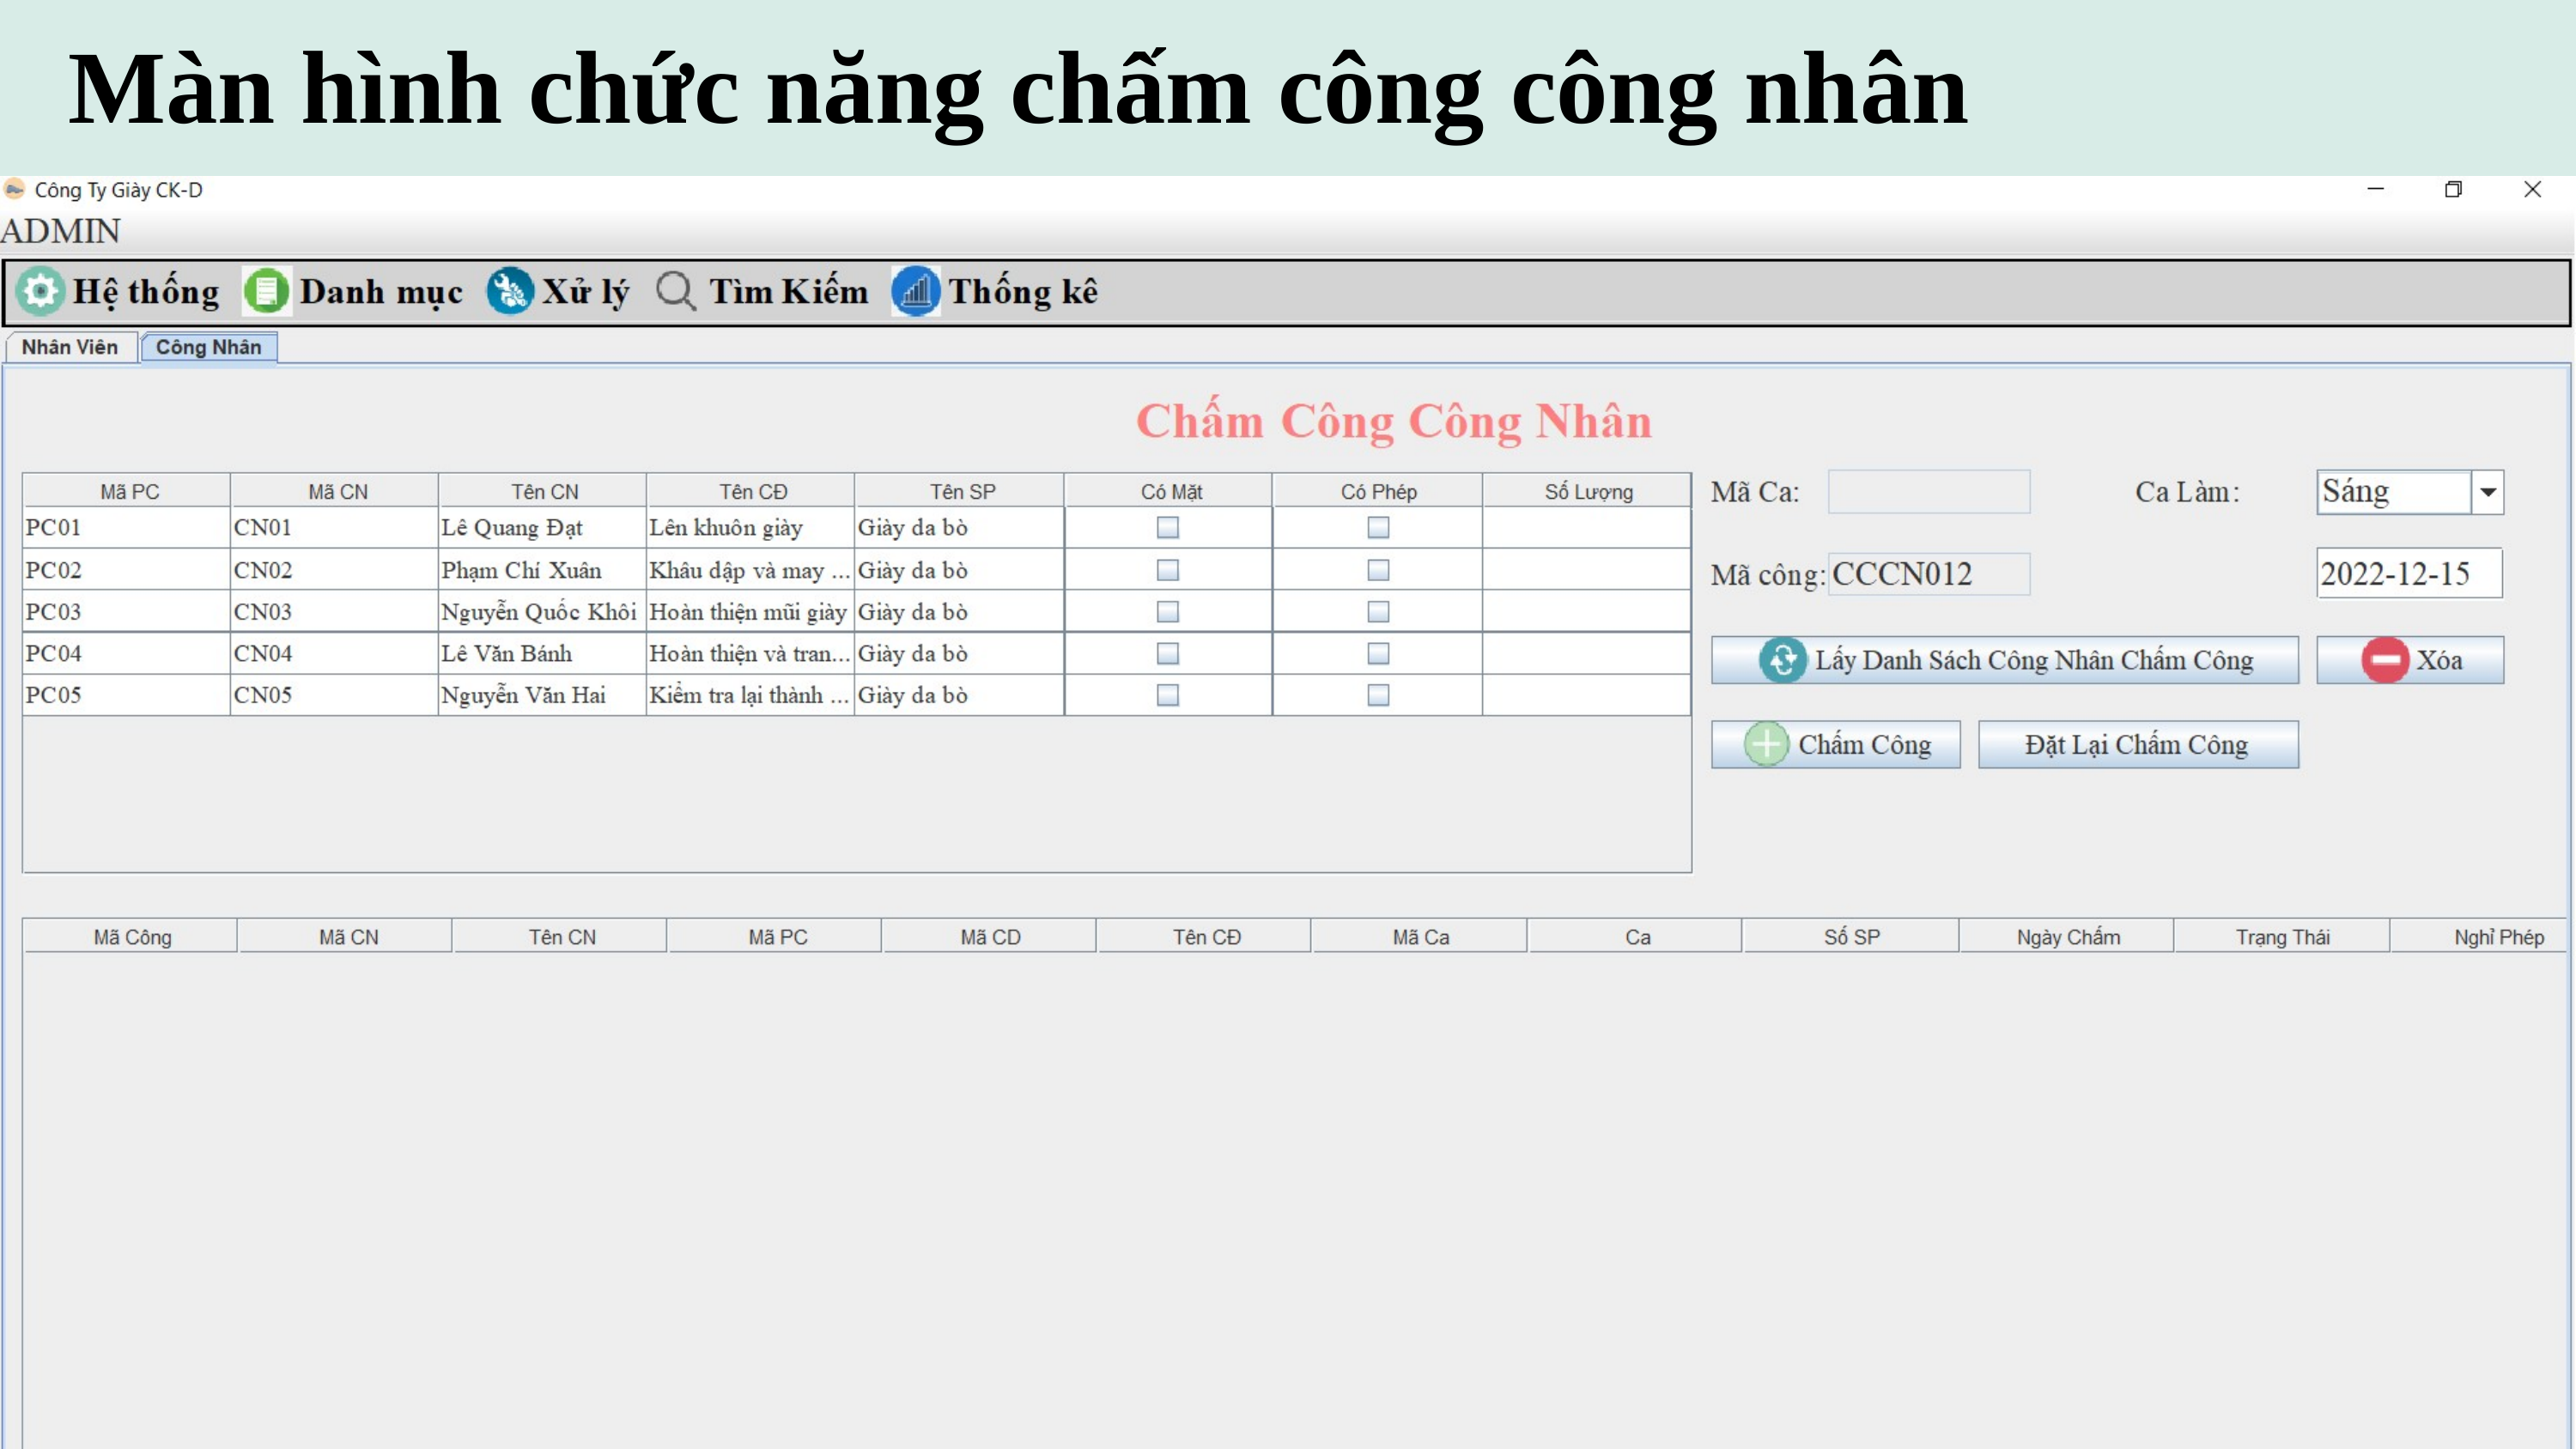

# Màn hình chức năng chấm công công nhân